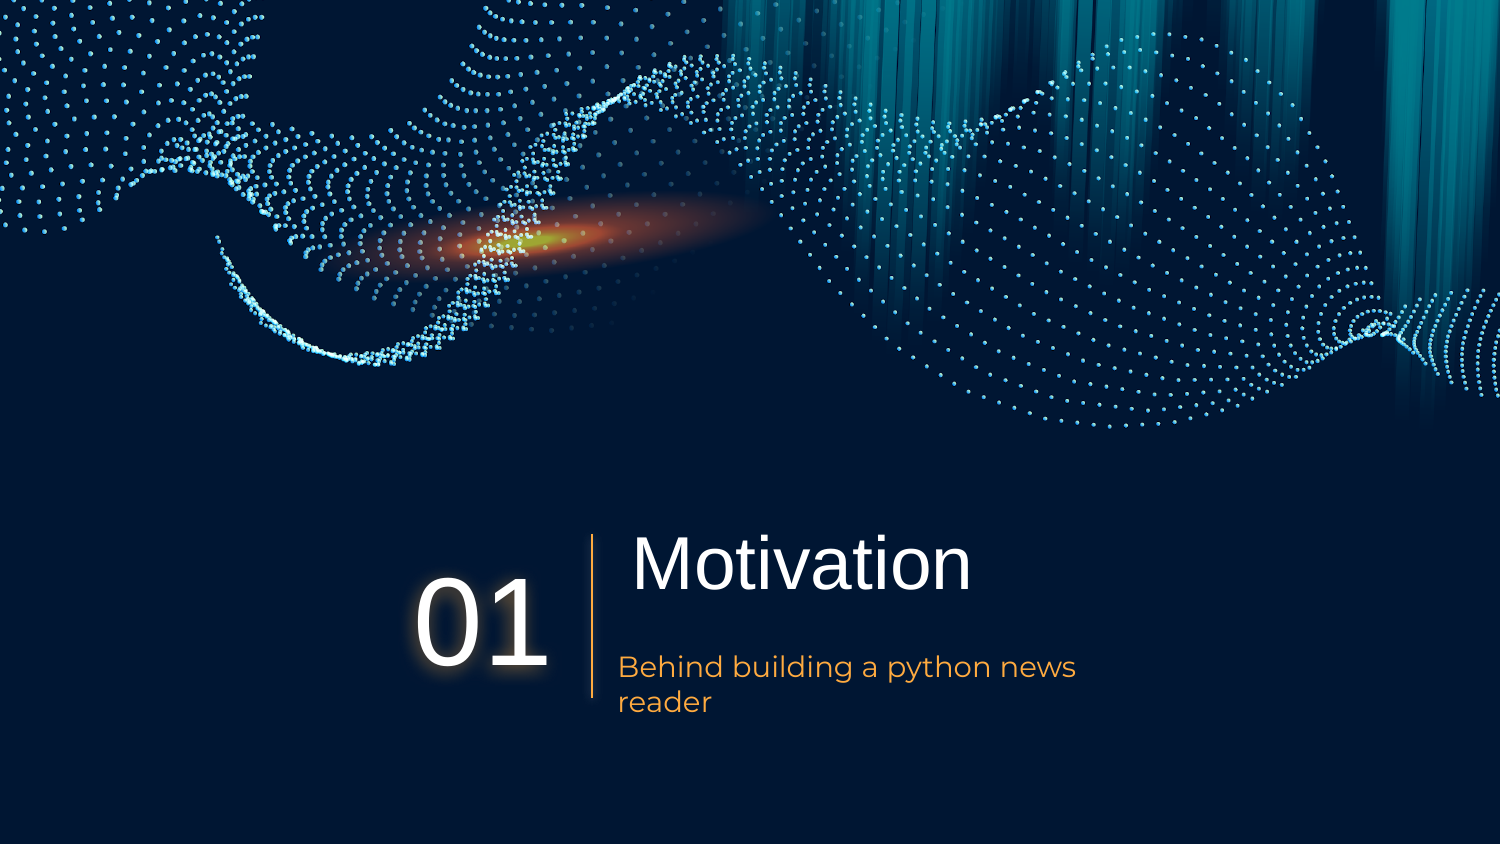

# Motivation
01
Behind building a python news
reader